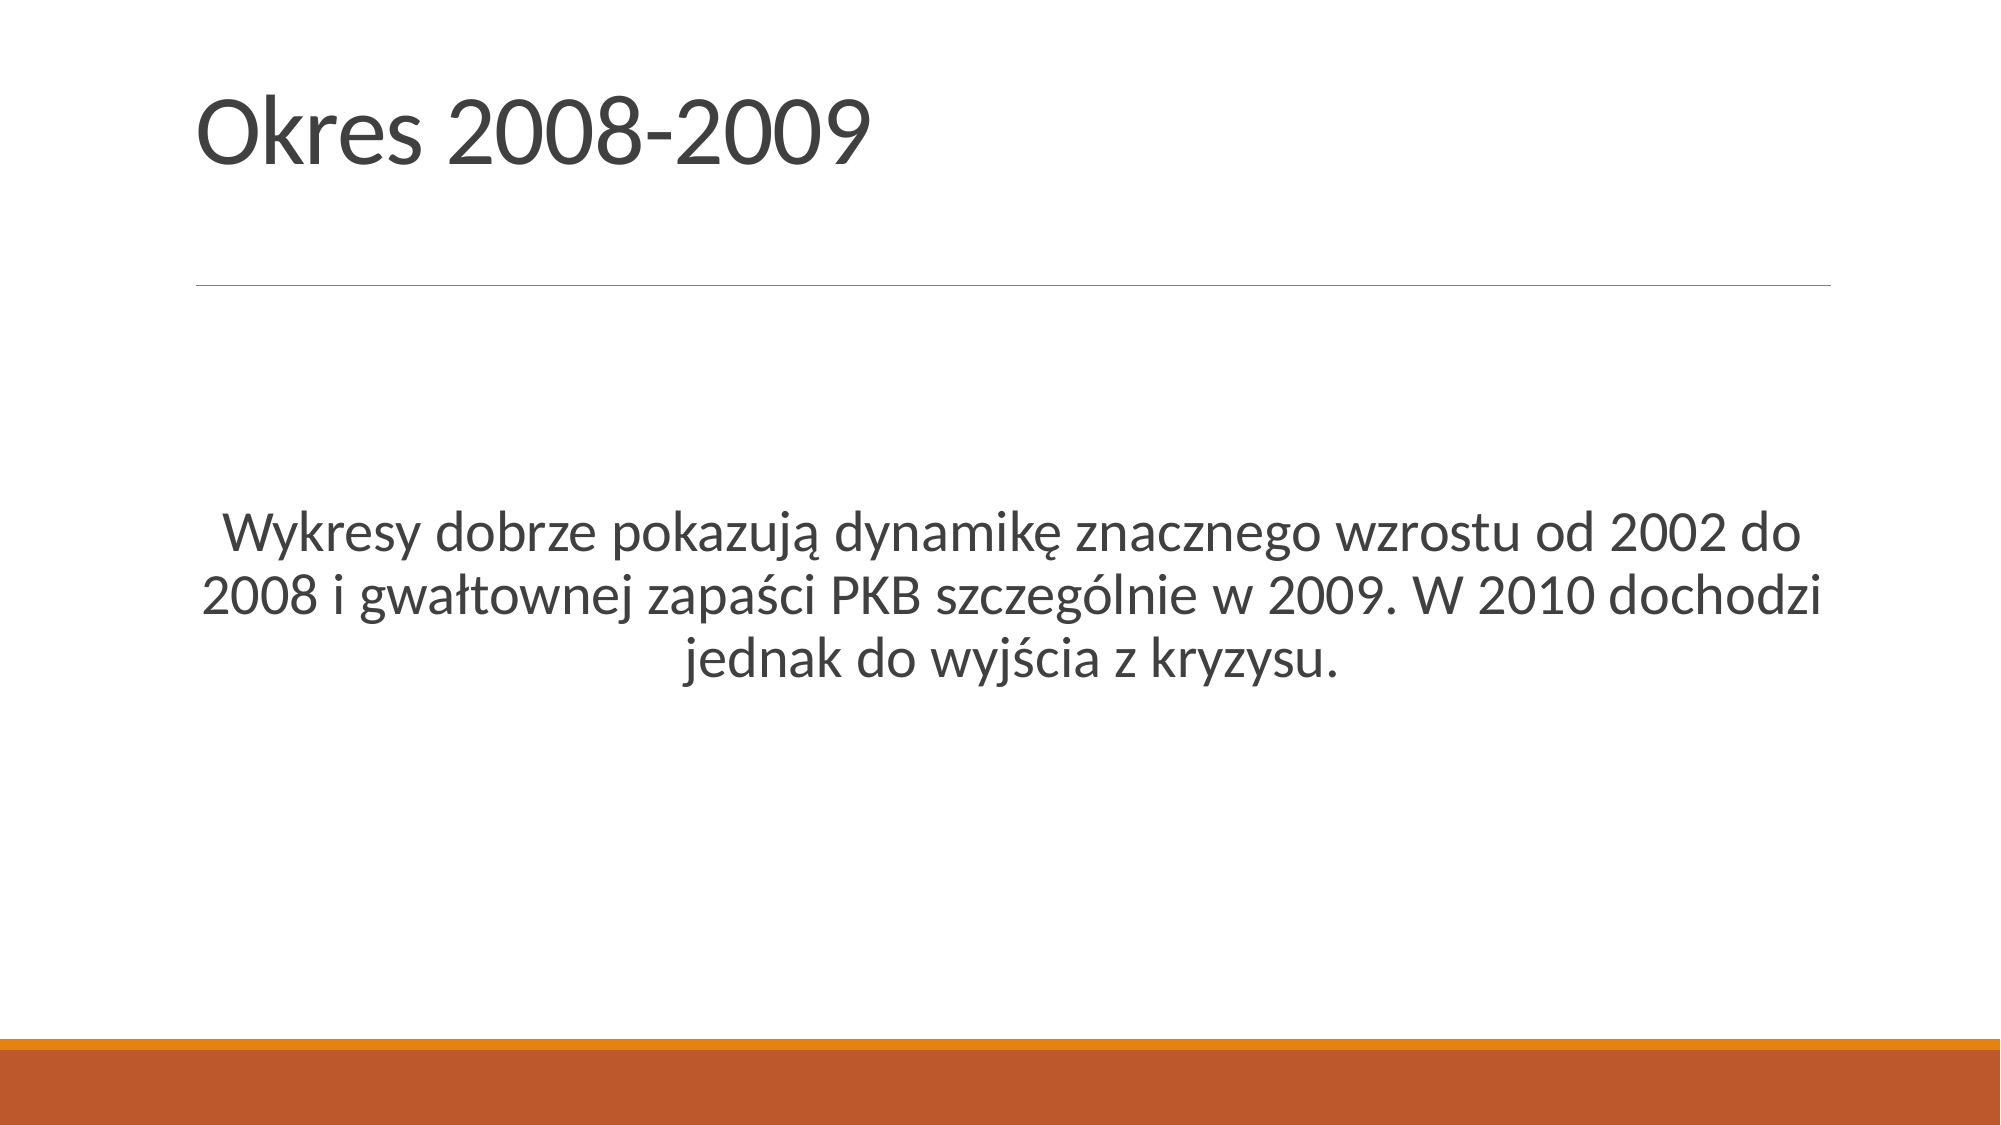

# Okres 2008-2009

Wykresy dobrze pokazują dynamikę znacznego wzrostu od 2002 do 2008 i gwałtownej zapaści PKB szczególnie w 2009. W 2010 dochodzi jednak do wyjścia z kryzysu.